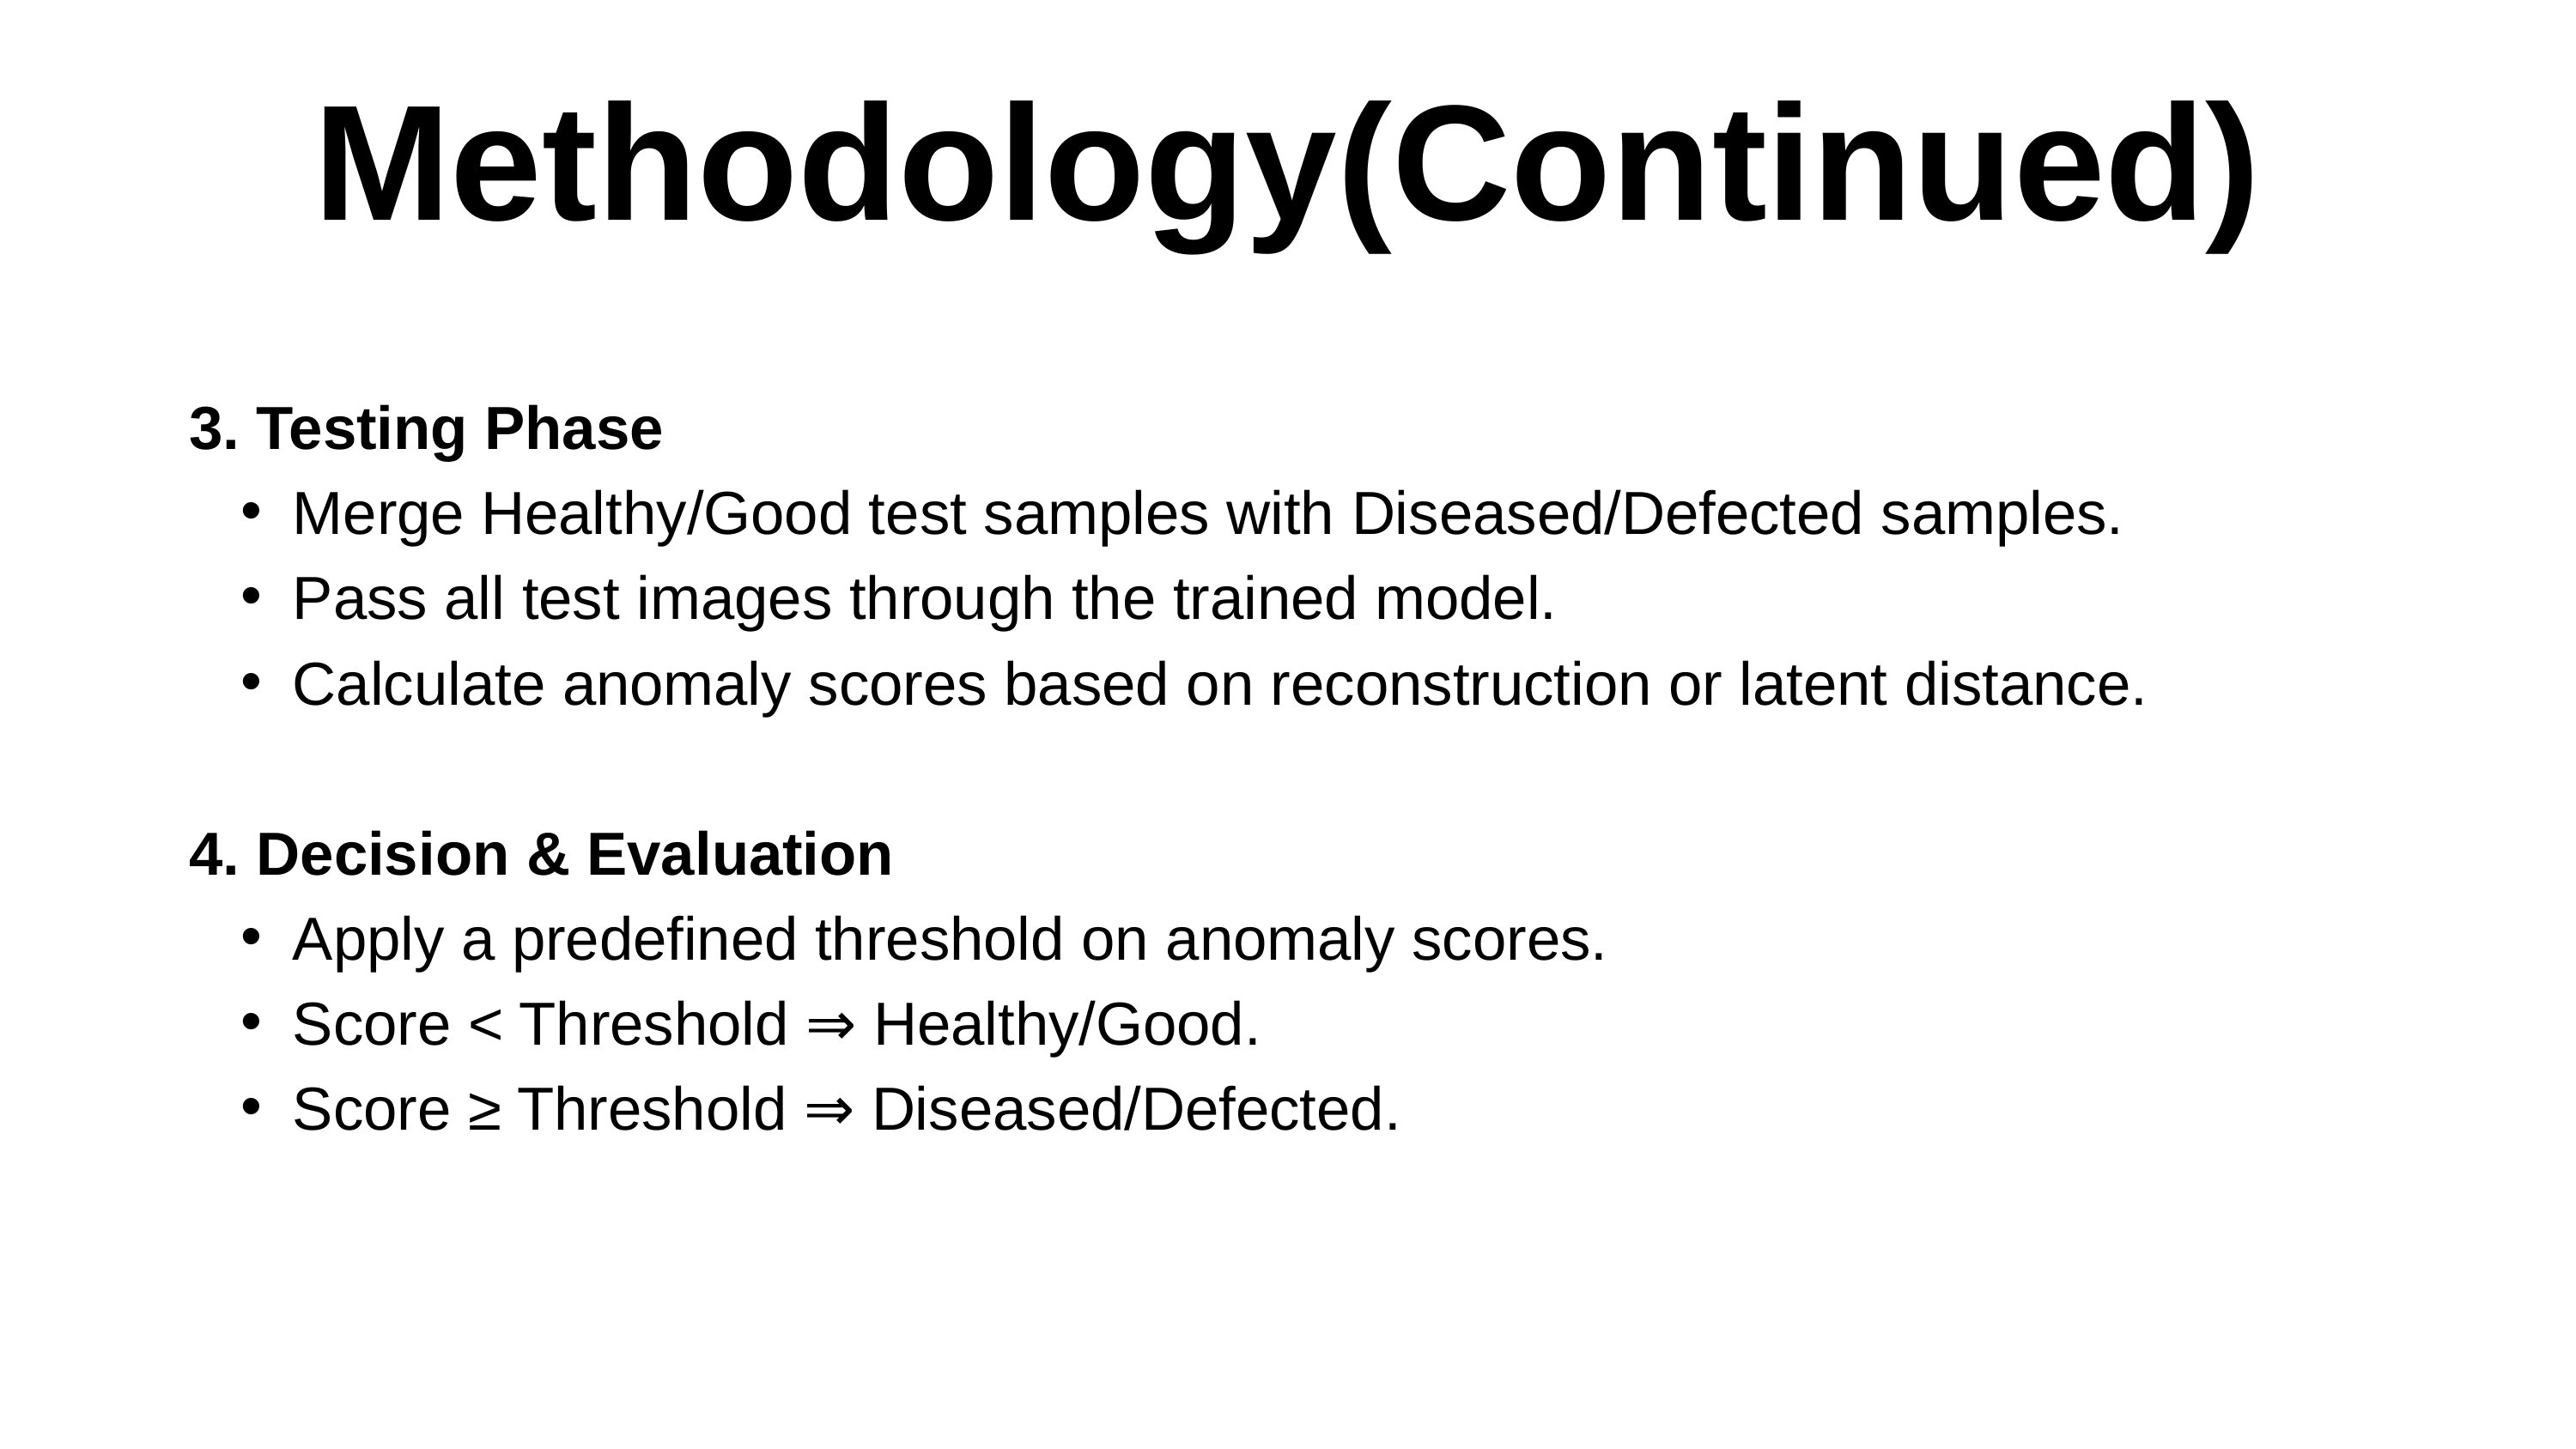

Methodology(Continued)
3. Testing Phase
Merge Healthy/Good test samples with Diseased/Defected samples.
Pass all test images through the trained model.
Calculate anomaly scores based on reconstruction or latent distance.

4. Decision & Evaluation
Apply a predefined threshold on anomaly scores.
Score < Threshold ⇒ Healthy/Good.
Score ≥ Threshold ⇒ Diseased/Defected.